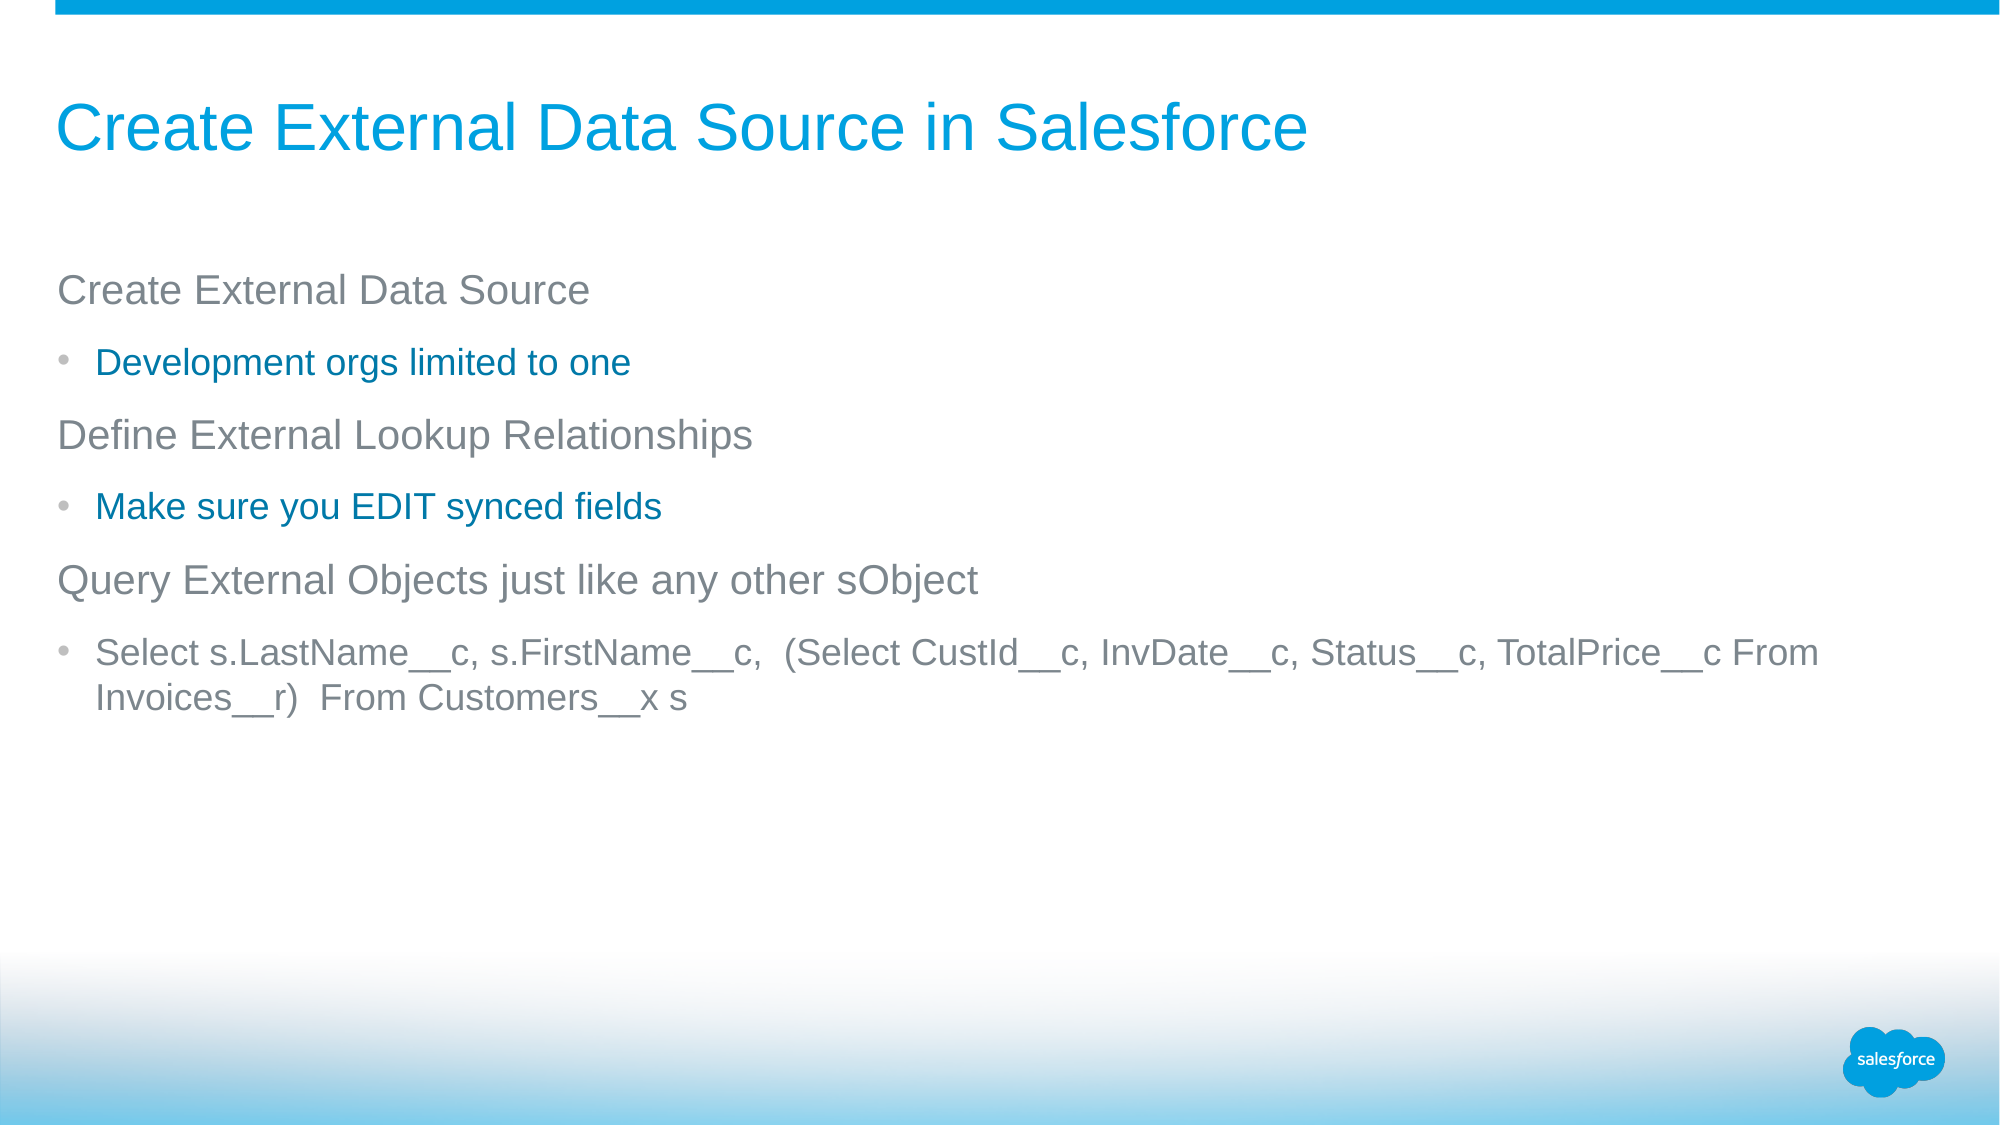

# Create External Data Source in Salesforce
Create External Data Source
Development orgs limited to one
Define External Lookup Relationships
Make sure you EDIT synced fields
Query External Objects just like any other sObject
Select s.LastName__c, s.FirstName__c,  (Select CustId__c, InvDate__c, Status__c, TotalPrice__c From Invoices__r)  From Customers__x s